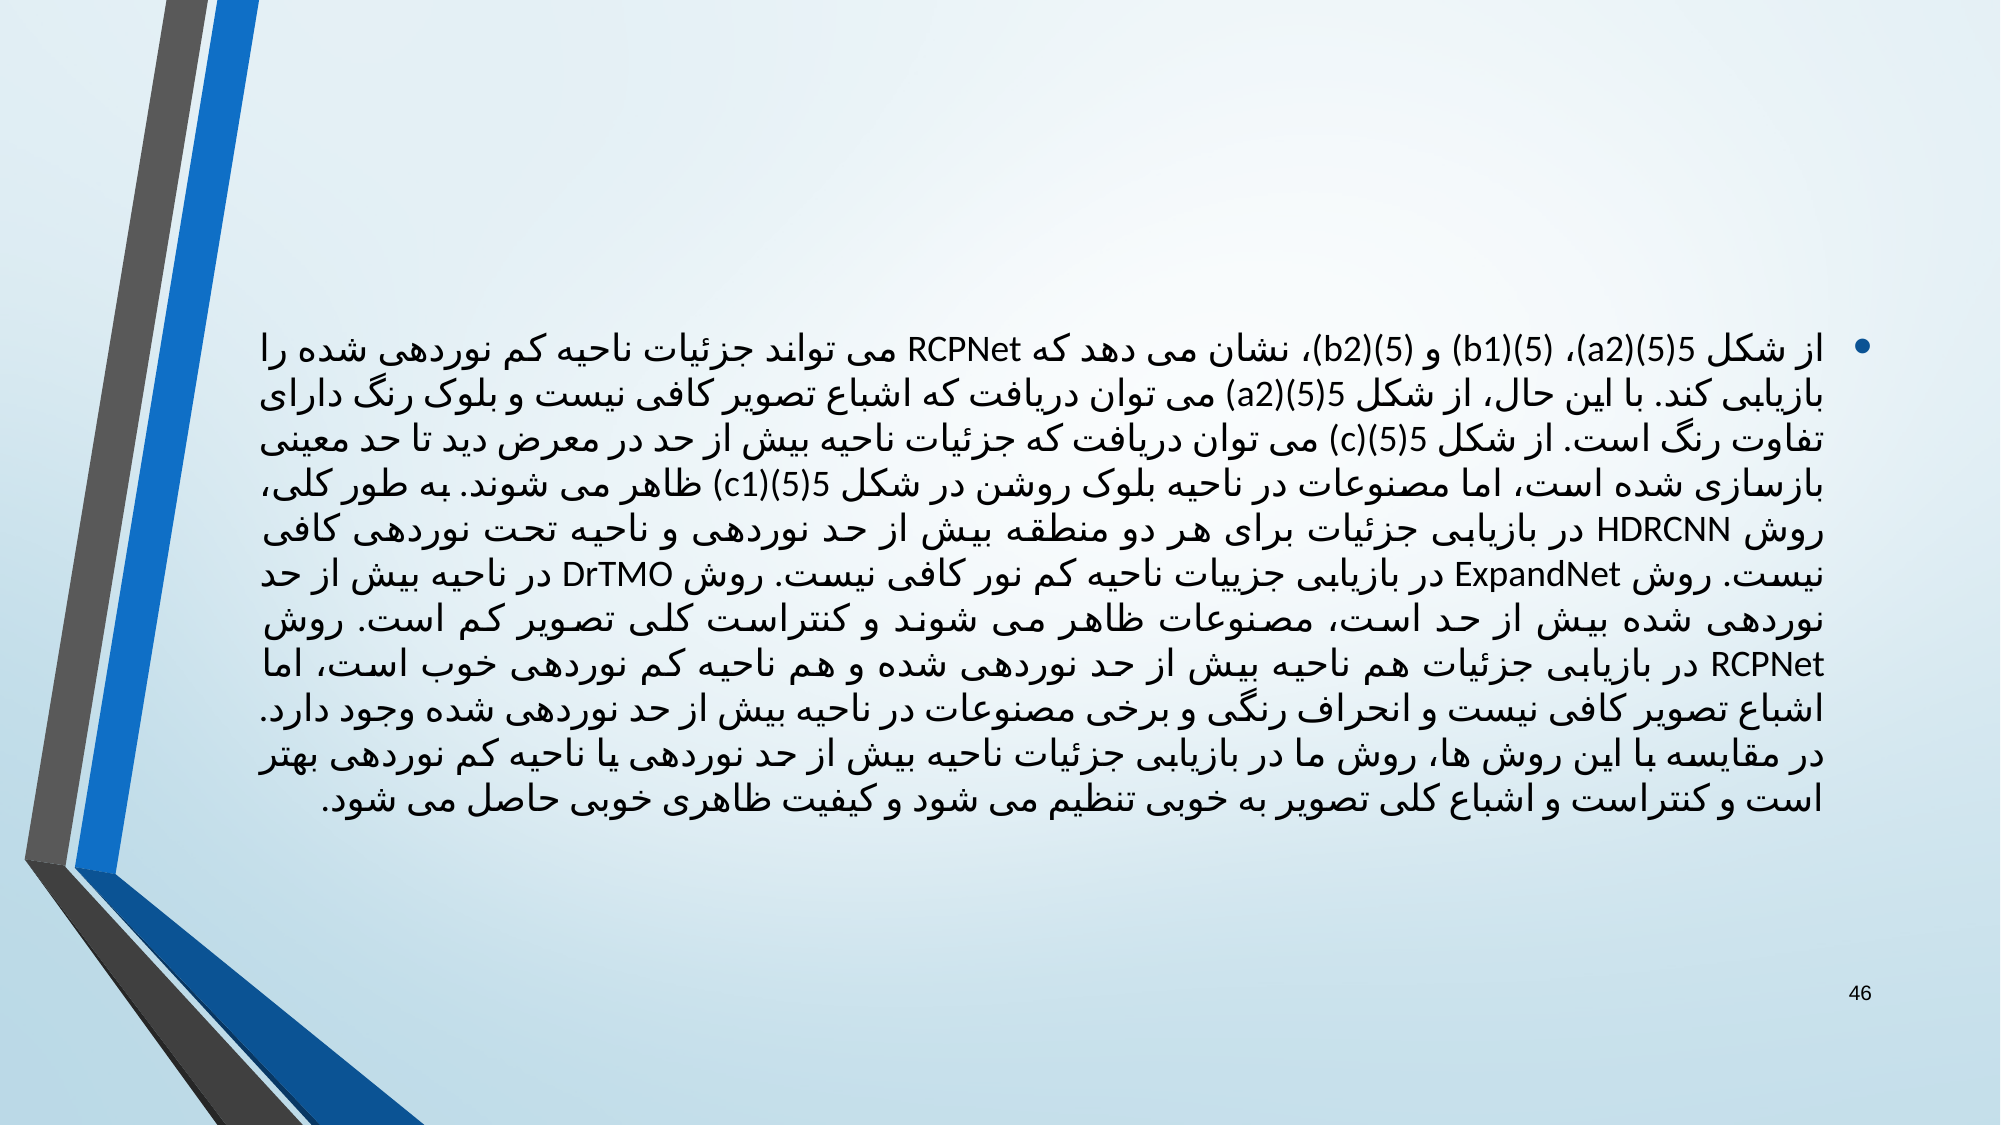

#
از شکل 5(5)(a2)، (5)(b1) و (5)(b2)، نشان می دهد که RCPNet می تواند جزئیات ناحیه کم نوردهی شده را بازیابی کند. با این حال، از شکل 5(5)(a2) می توان دریافت که اشباع تصویر کافی نیست و بلوک رنگ دارای تفاوت رنگ است. از شکل 5(5)(c) می توان دریافت که جزئیات ناحیه بیش از حد در معرض دید تا حد معینی بازسازی شده است، اما مصنوعات در ناحیه بلوک روشن در شکل 5(5)(c1) ظاهر می شوند. به طور کلی، روش HDRCNN در بازیابی جزئیات برای هر دو منطقه بیش از حد نوردهی و ناحیه تحت نوردهی کافی نیست. روش ExpandNet در بازیابی جزییات ناحیه کم نور کافی نیست. روش DrTMO در ناحیه بیش از حد نوردهی شده بیش از حد است، مصنوعات ظاهر می شوند و کنتراست کلی تصویر کم است. روش RCPNet در بازیابی جزئیات هم ناحیه بیش از حد نوردهی شده و هم ناحیه کم نوردهی خوب است، اما اشباع تصویر کافی نیست و انحراف رنگی و برخی مصنوعات در ناحیه بیش از حد نوردهی شده وجود دارد. در مقایسه با این روش ها، روش ما در بازیابی جزئیات ناحیه بیش از حد نوردهی یا ناحیه کم نوردهی بهتر است و کنتراست و اشباع کلی تصویر به خوبی تنظیم می شود و کیفیت ظاهری خوبی حاصل می شود.
46